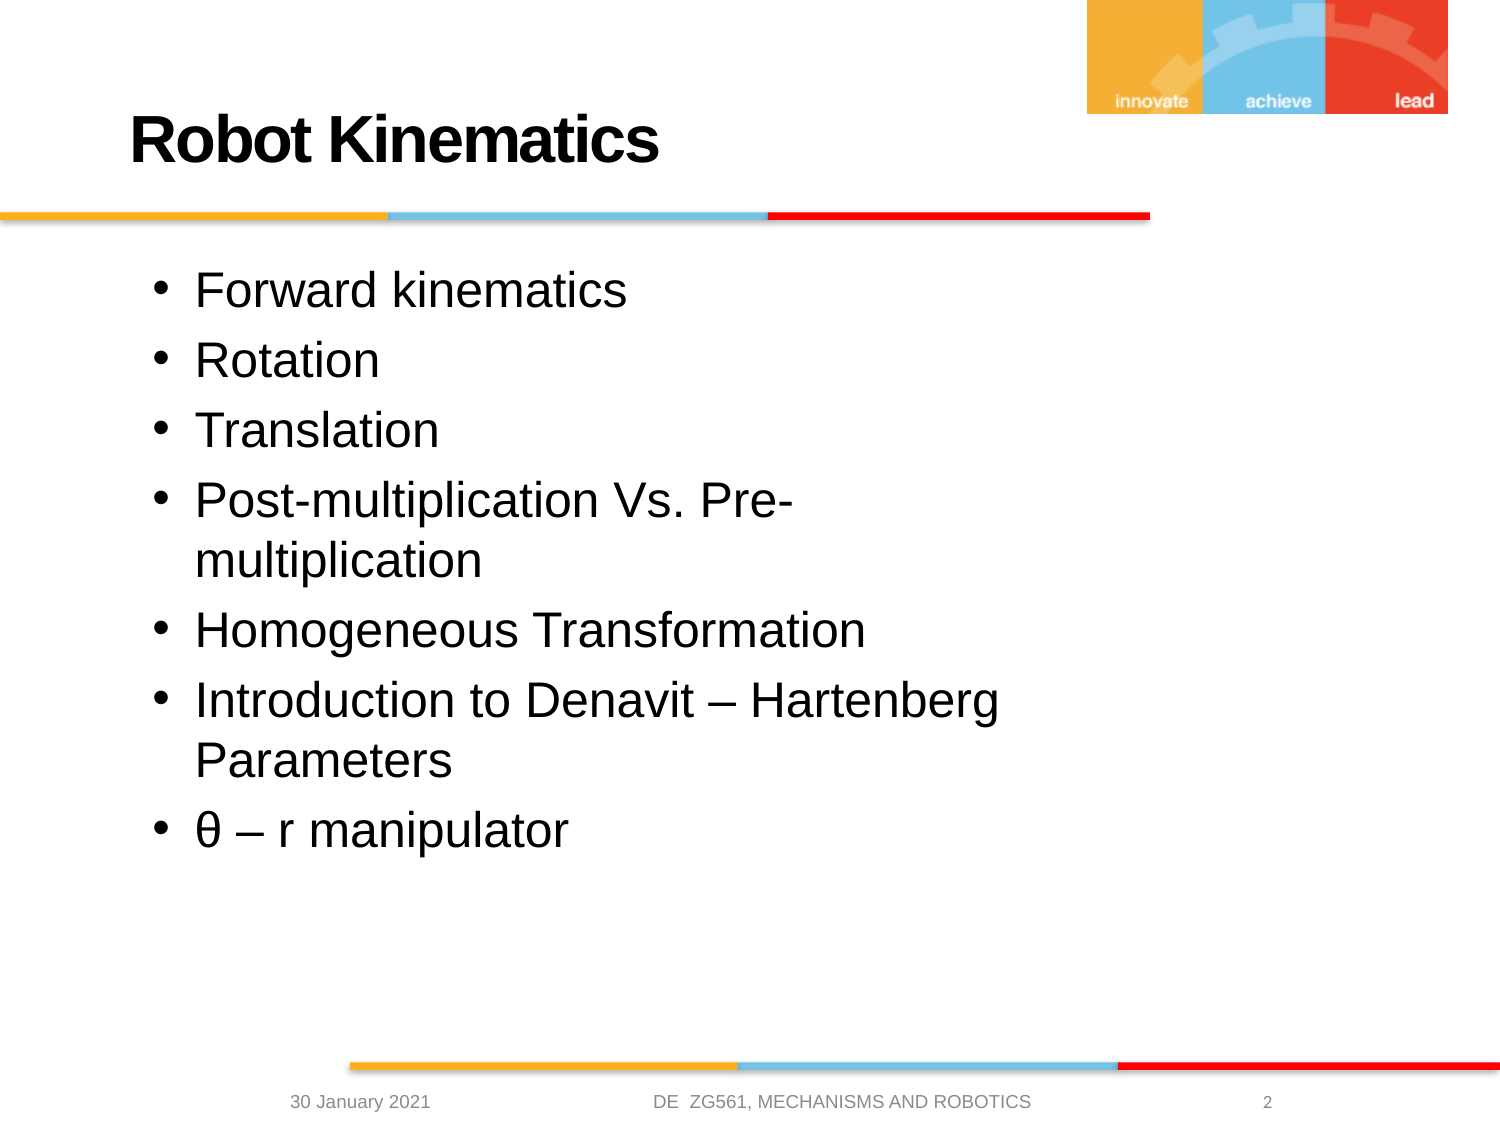

# Robot Kinematics
Forward kinematics
Rotation
Translation
Post-multiplication Vs. Pre-multiplication
Homogeneous Transformation
Introduction to Denavit – Hartenberg Parameters
θ – r manipulator

DE  ZG561, MECHANISMS AND ROBOTICS
2
30 January 2021